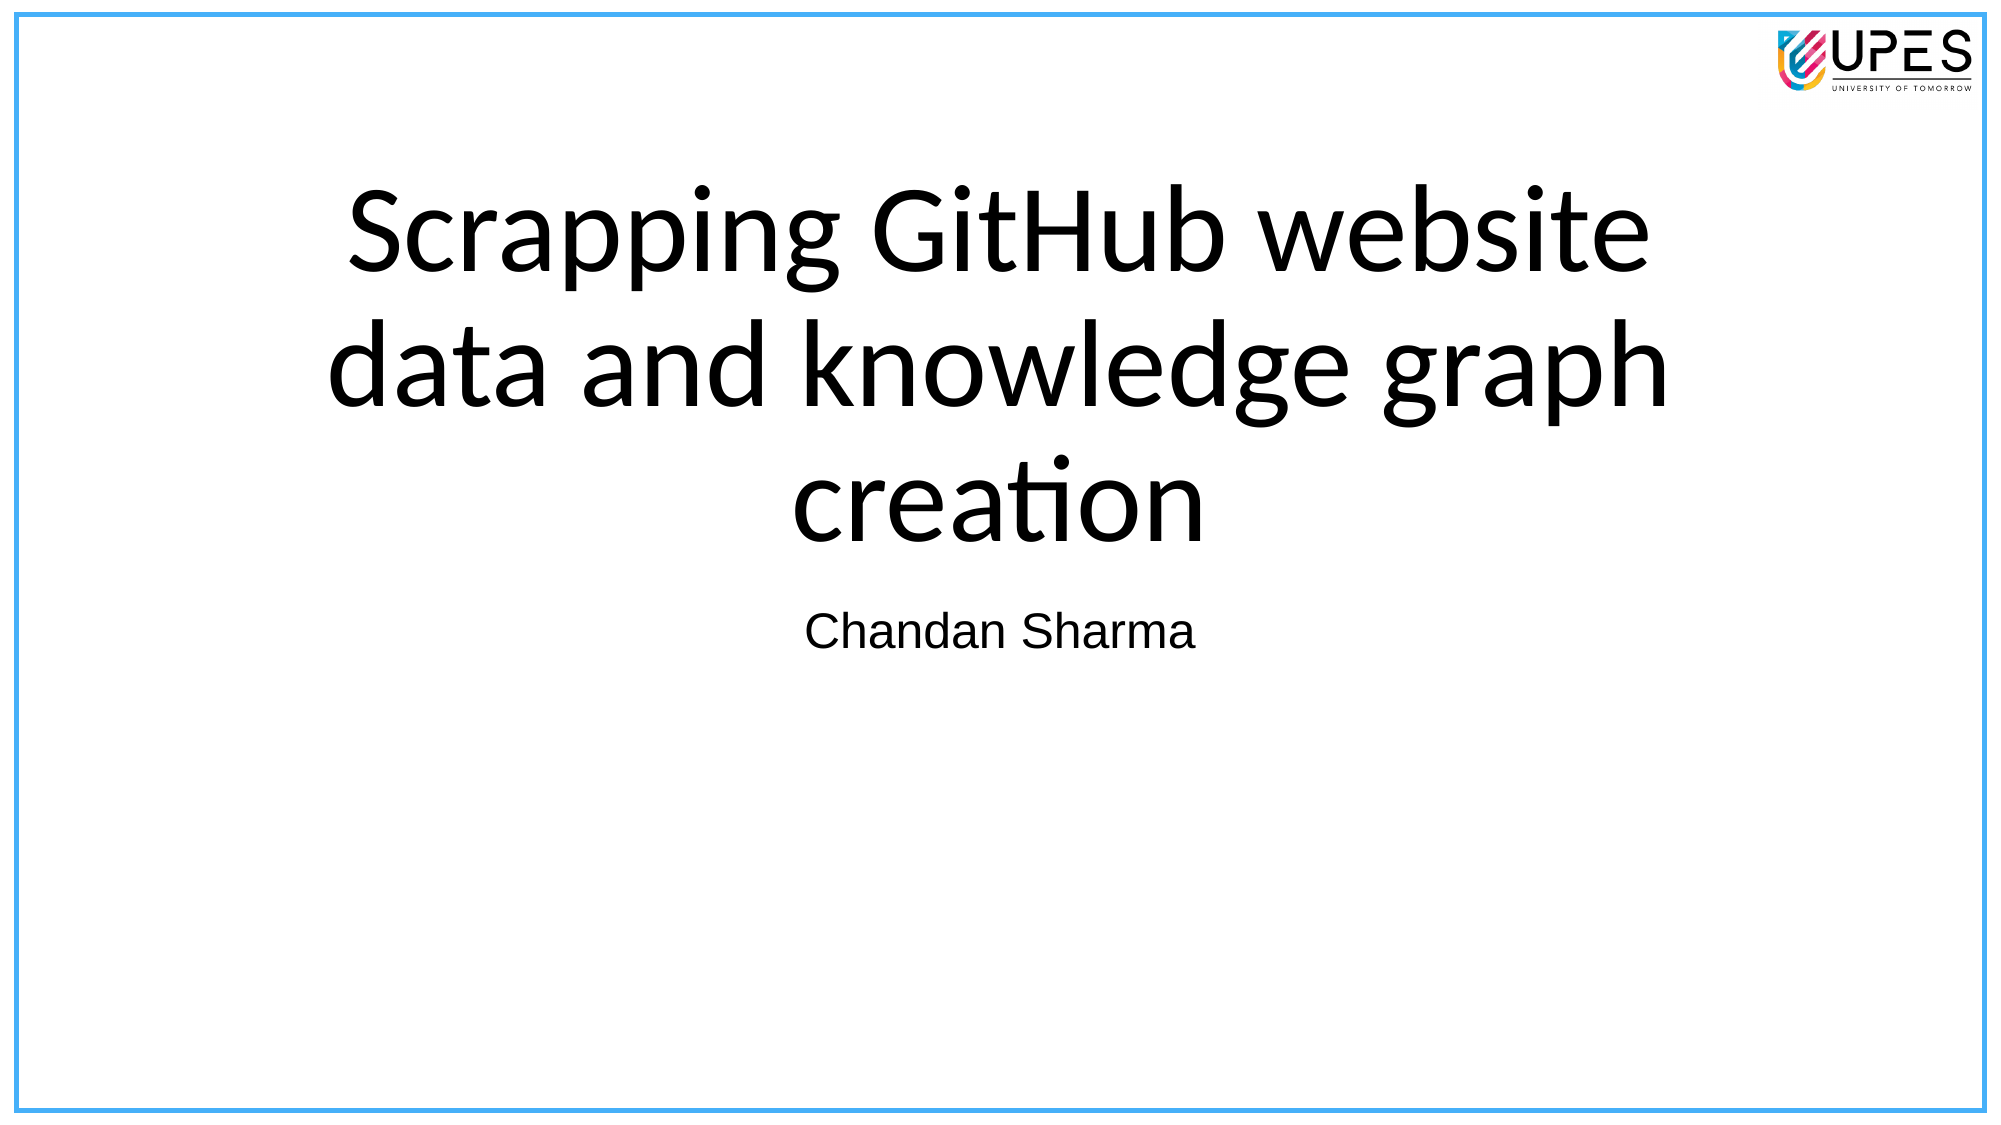

# Scrapping GitHub website data and knowledge graph creation
Chandan Sharma